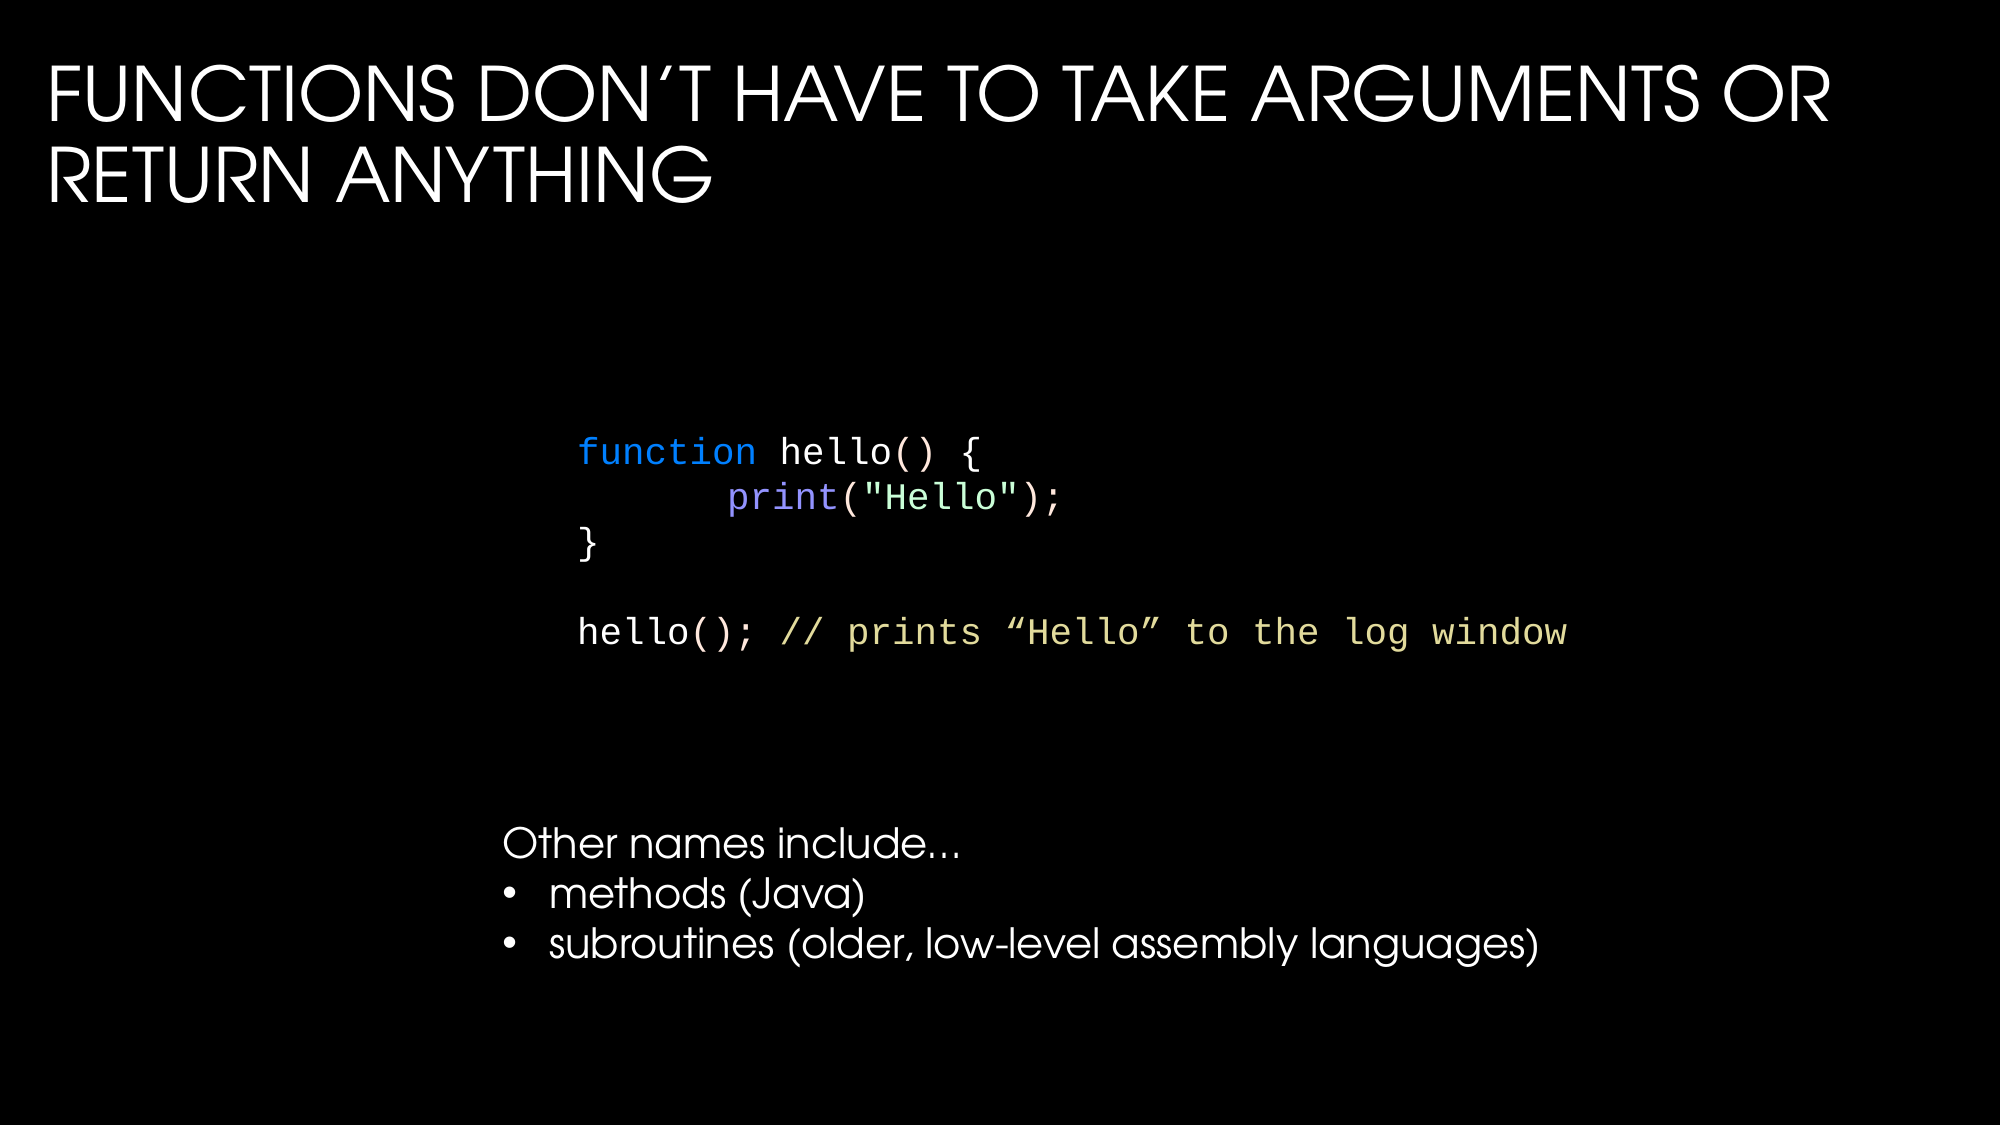

# Functions don’t have to take arguments or return anything
function hello() {
	print("Hello");
}

hello(); // prints “Hello” to the log window
Other names include…
methods (Java)
subroutines (older, low-level assembly languages)